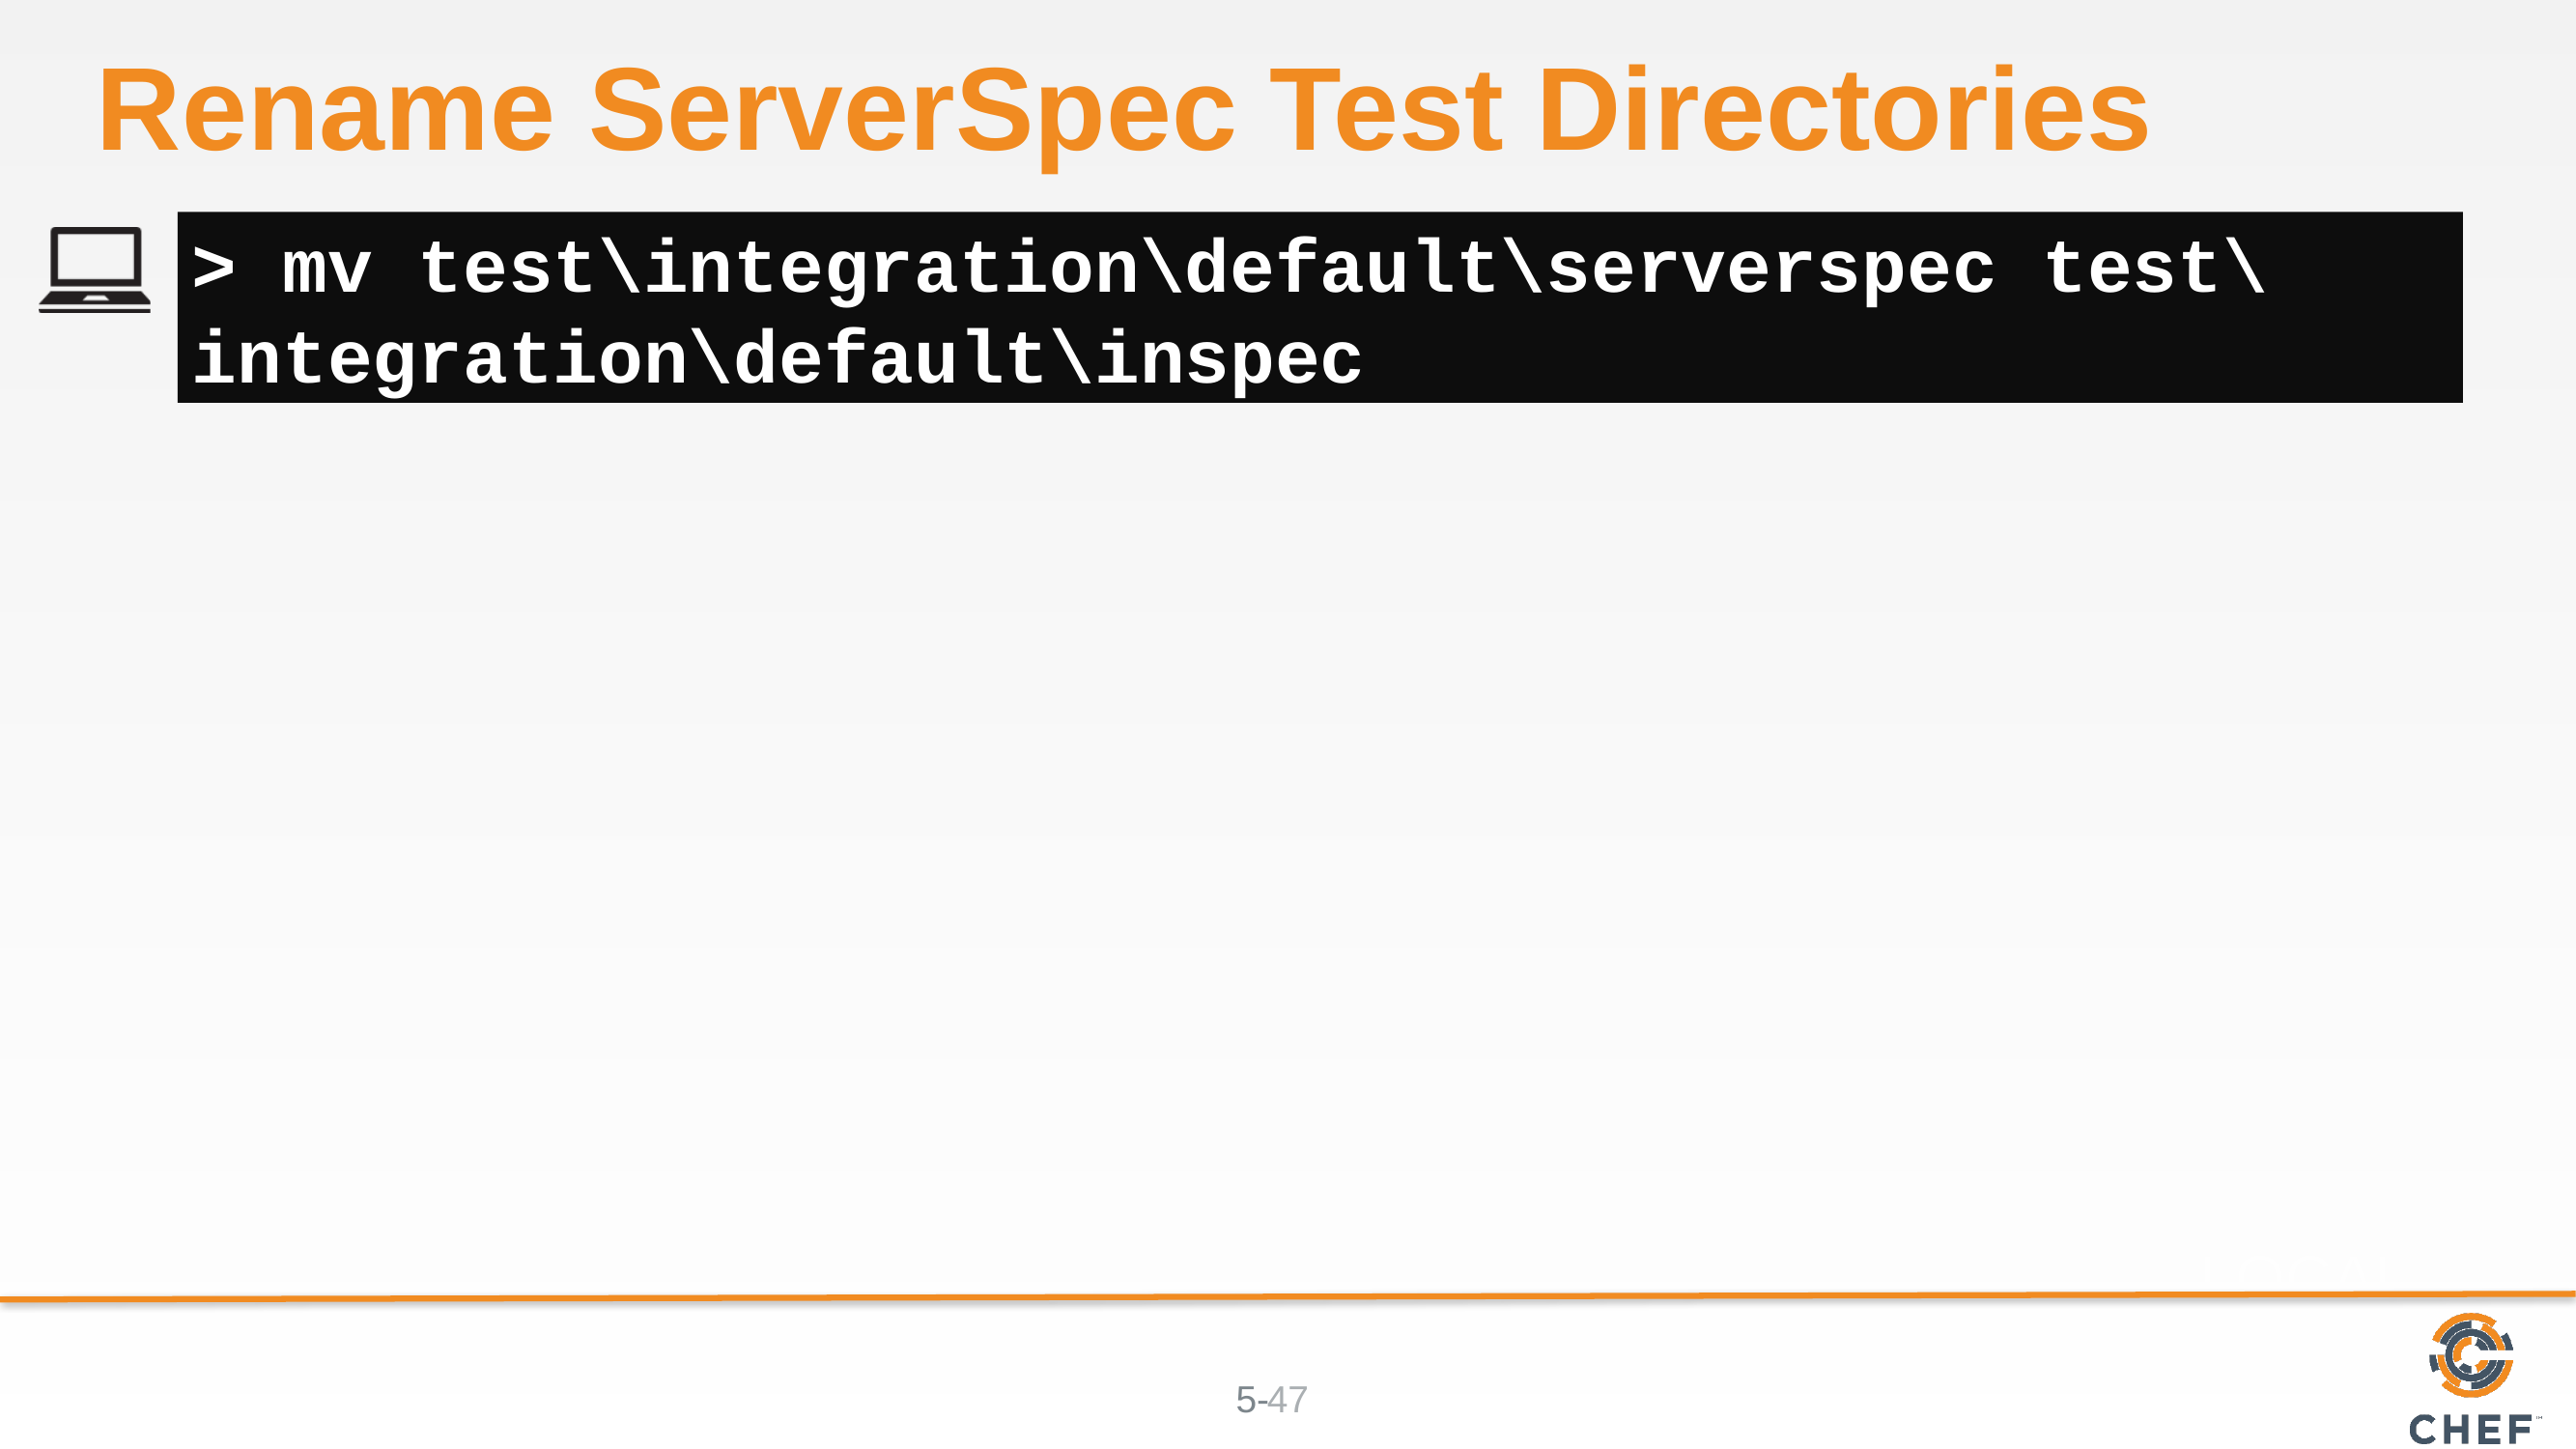

# Rename ServerSpec Test Directories
> mv test\integration\default\serverspec test\integration\default\inspec
47